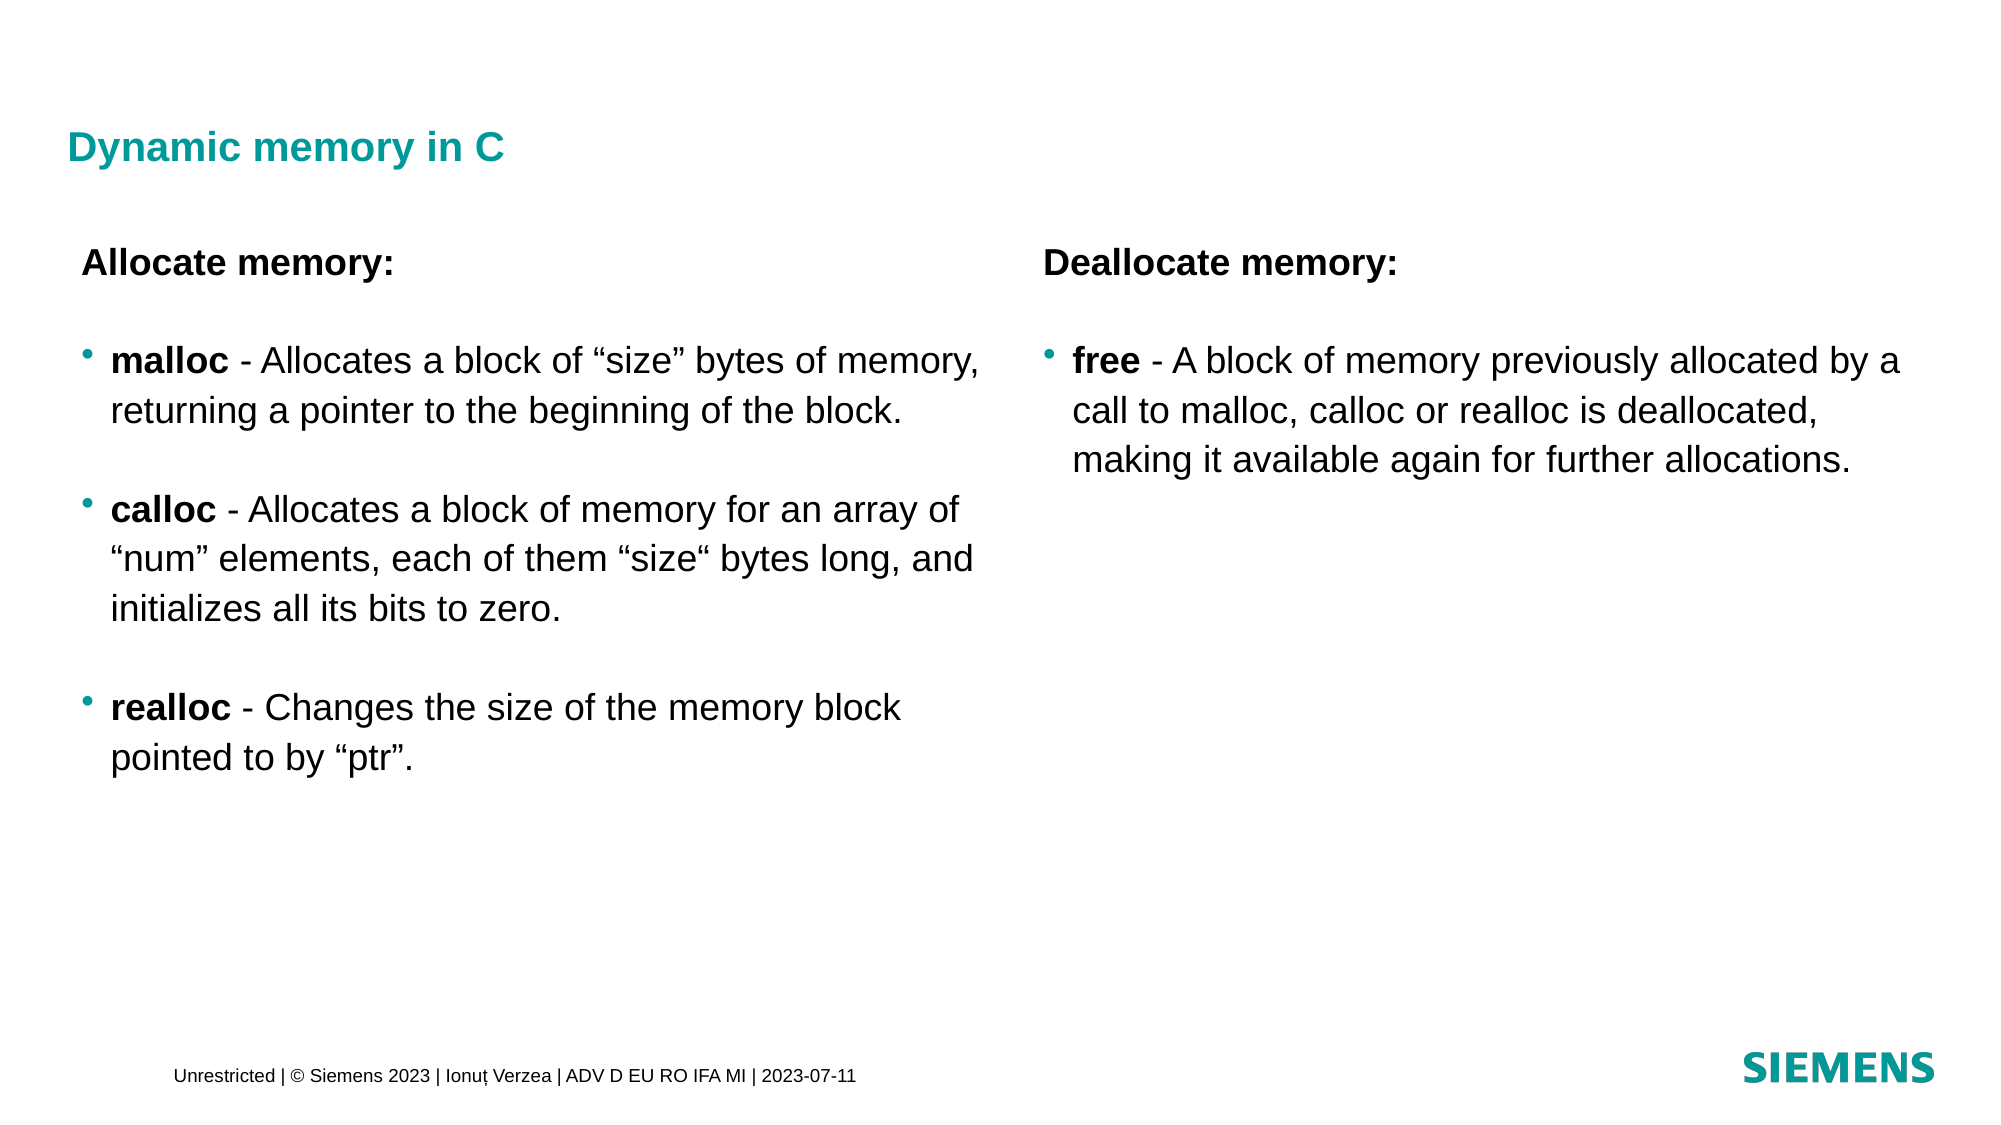

# Dynamic memory in C
Deallocate memory:

free - A block of memory previously allocated by a call to malloc, calloc or realloc is deallocated, making it available again for further allocations.

Allocate memory:

malloc - Allocates a block of “size” bytes of memory, returning a pointer to the beginning of the block.

calloc - Allocates a block of memory for an array of “num” elements, each of them “size“ bytes long, and initializes all its bits to zero.

realloc - Changes the size of the memory block pointed to by “ptr”.

Unrestricted | © Siemens 2023 | Ionuț Verzea | ADV D EU RO IFA MI | 2023-07-11